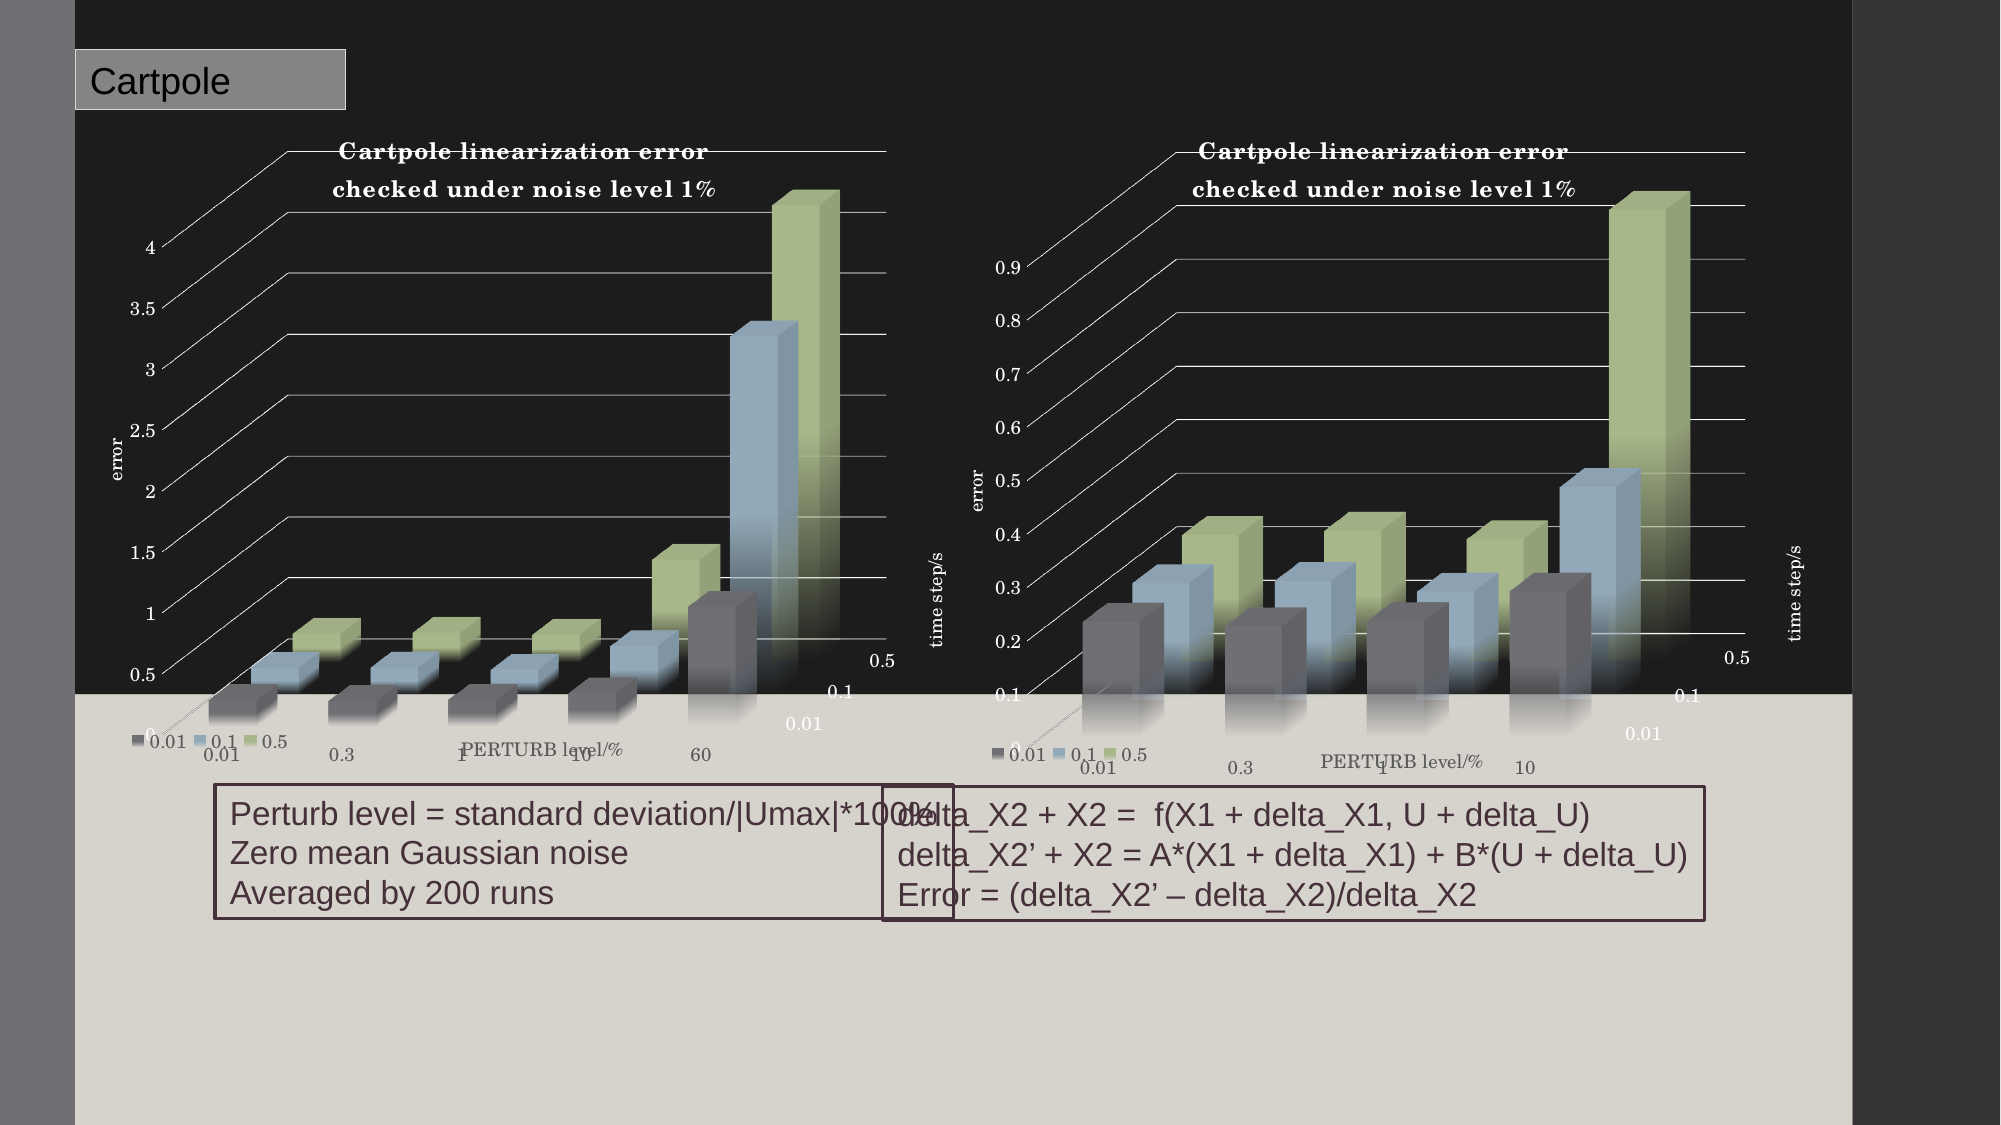

Cartpole

[unsupported chart]

[unsupported chart]

Perturb level = standard deviation/|Umax|*100%
Zero mean Gaussian noise
Averaged by 200 runs
delta_X2 + X2 =  f(X1 + delta_X1, U + delta_U)
delta_X2’ + X2 = A*(X1 + delta_X1) + B*(U + delta_U)
Error = (delta_X2’ – delta_X2)/delta_X2